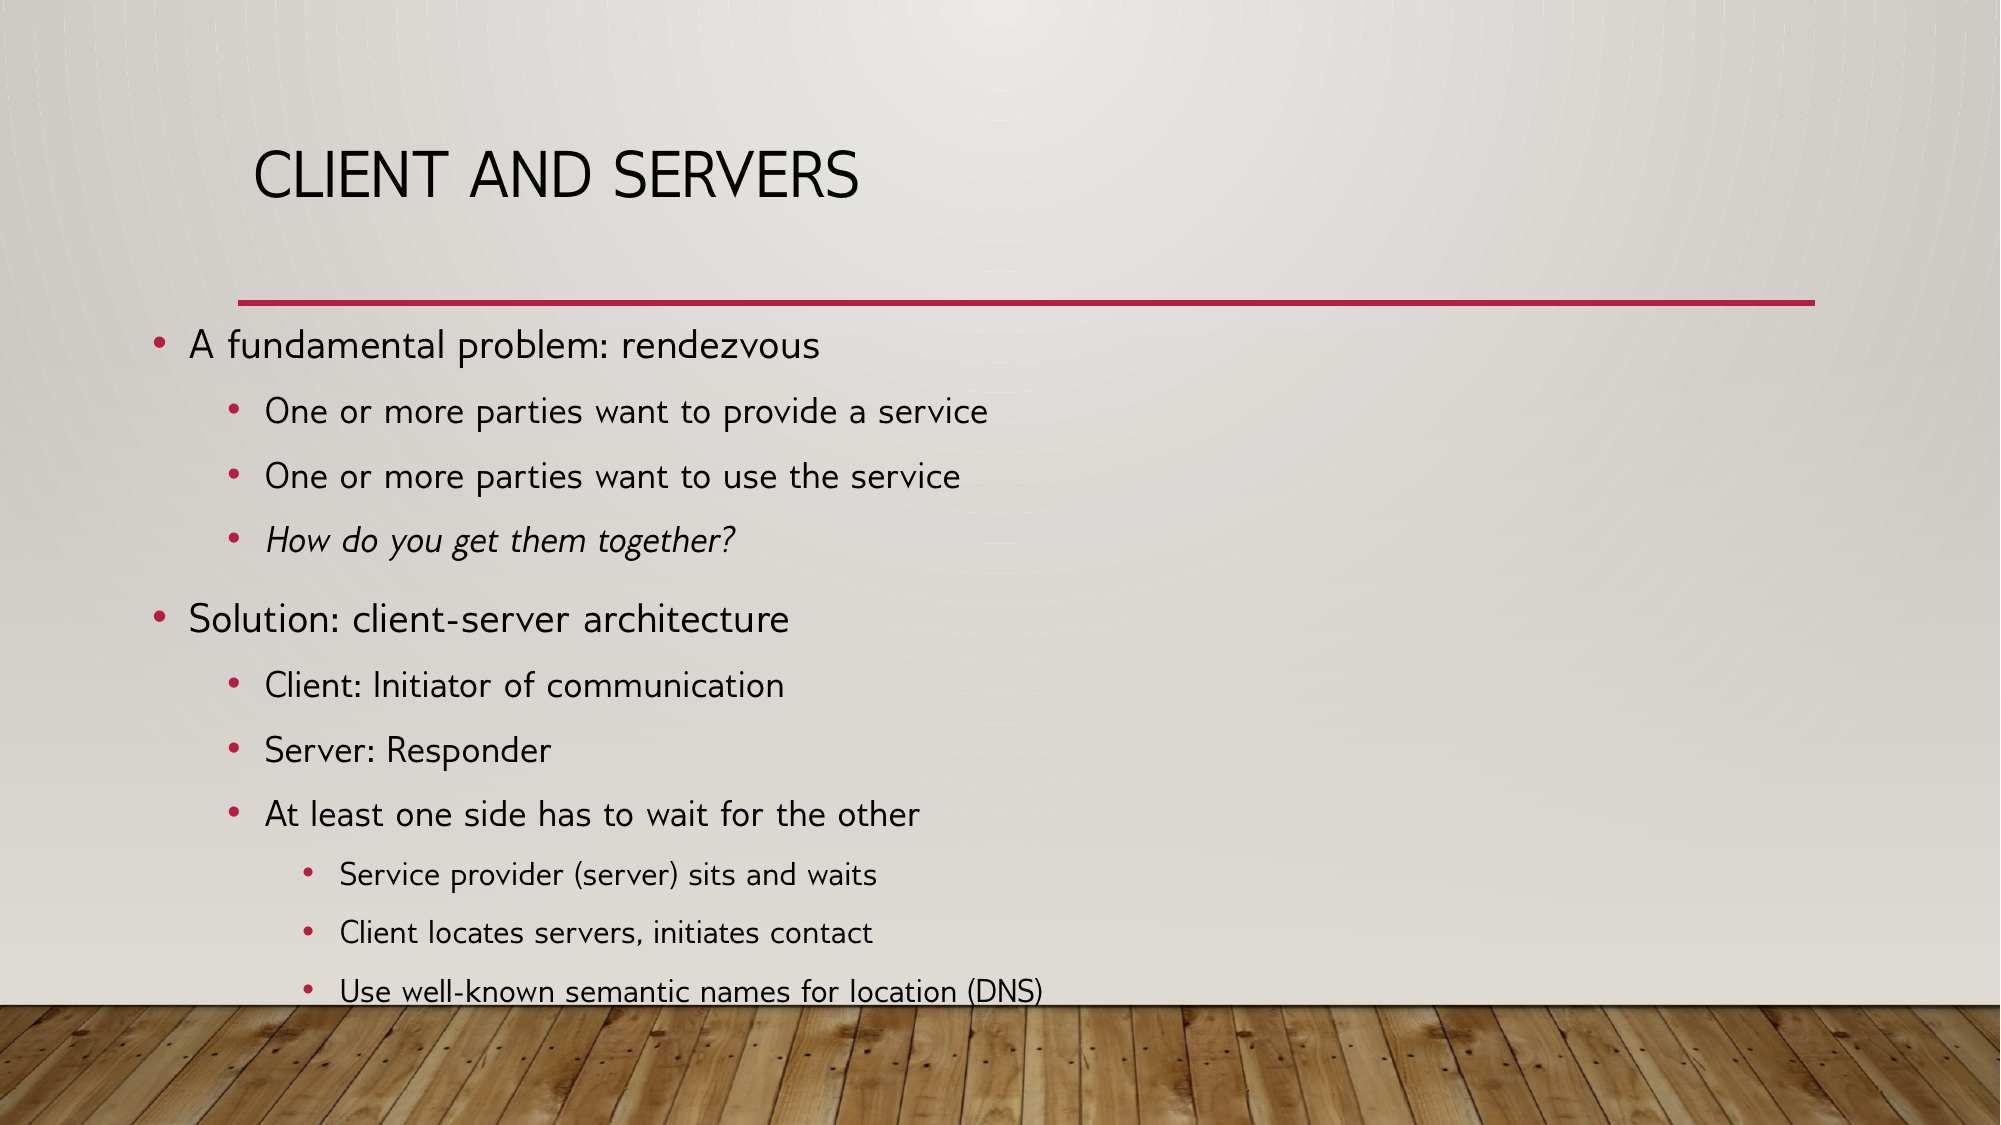

# Client and Servers
A fundamental problem: rendezvous
One or more parties want to provide a service
One or more parties want to use the service
How do you get them together?
Solution: client-server architecture
Client: Initiator of communication
Server: Responder
At least one side has to wait for the other
Service provider (server) sits and waits
Client locates servers, initiates contact
Use well-known semantic names for location (DNS)